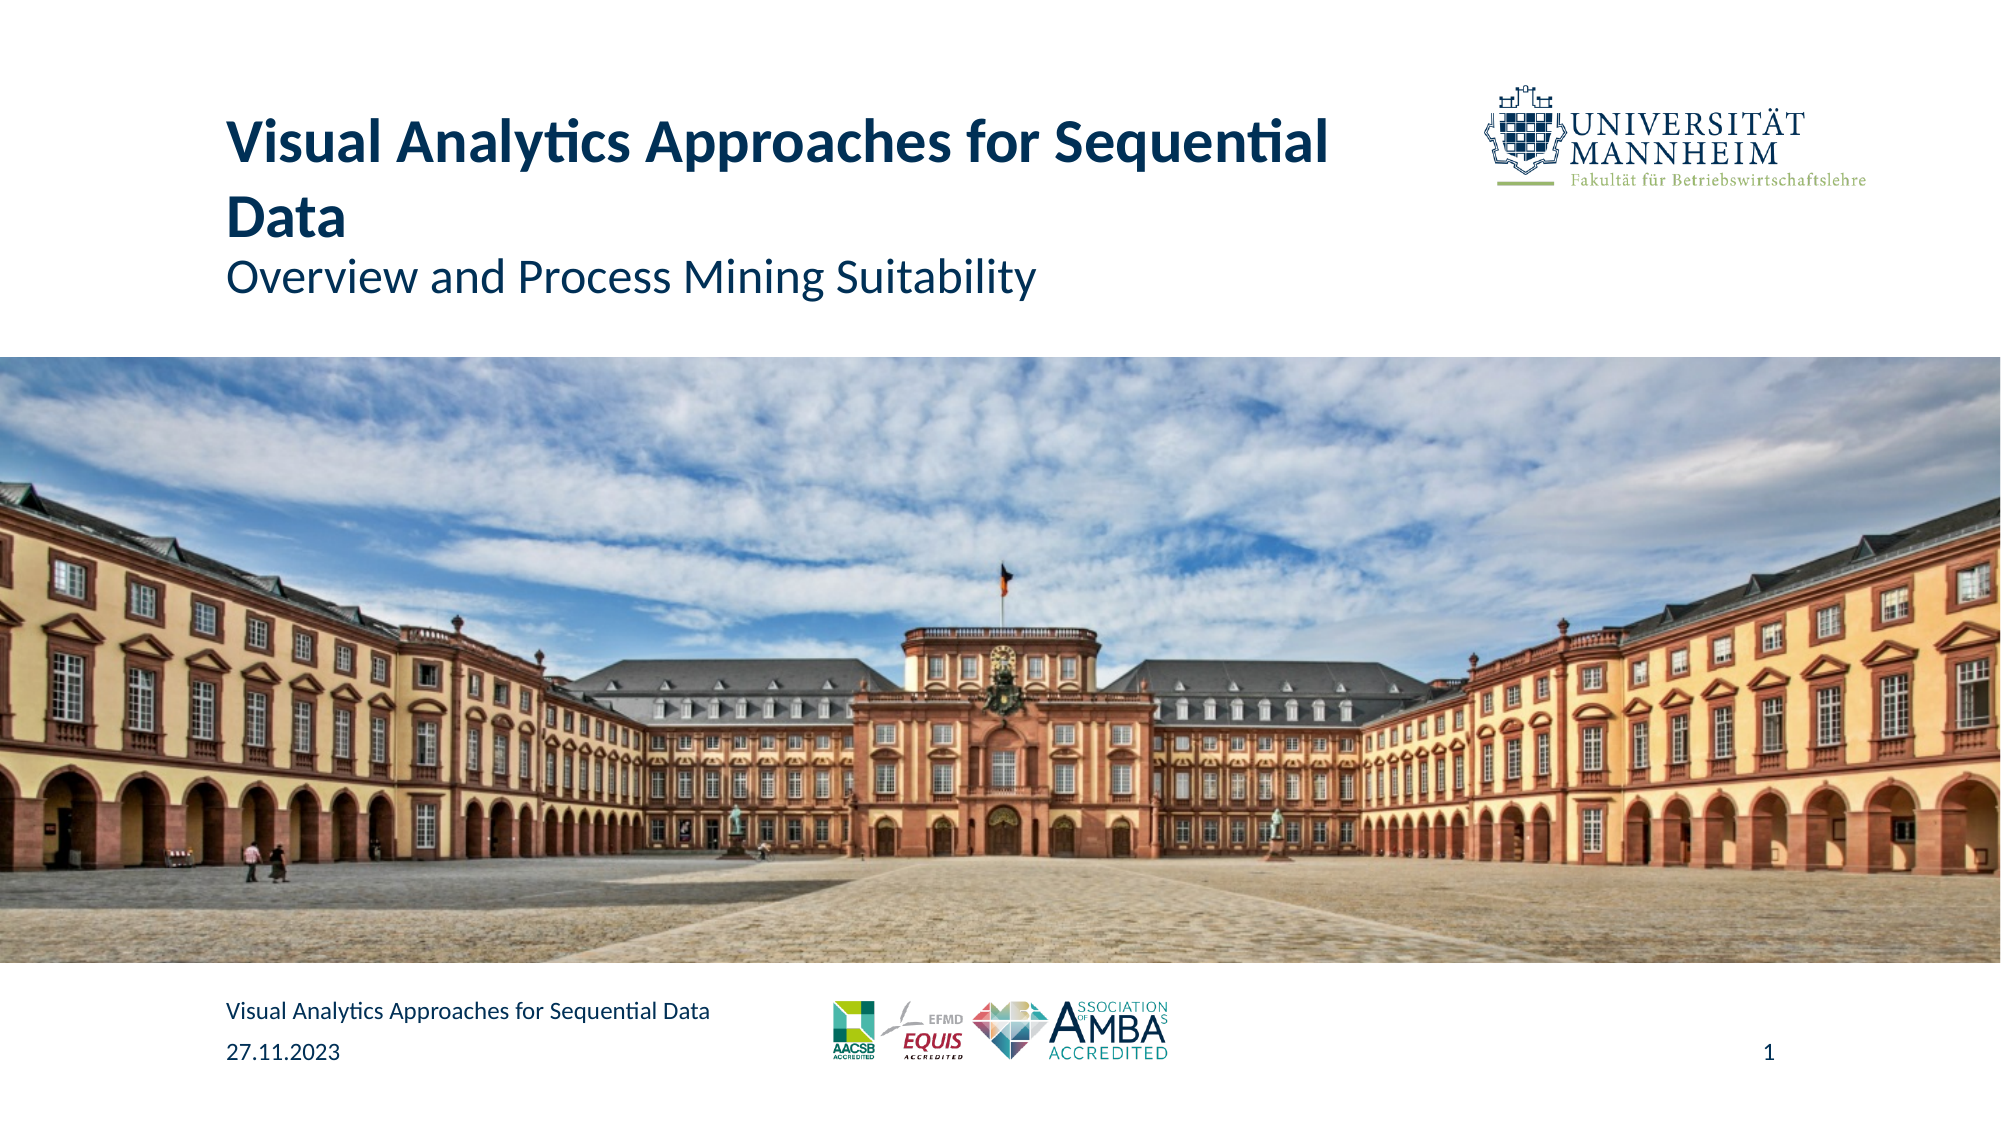

# Visual Analytics Approaches for Sequential Data
Overview and Process Mining Suitability

Visual Analytics Approaches for Sequential Data

27.11.2023
1